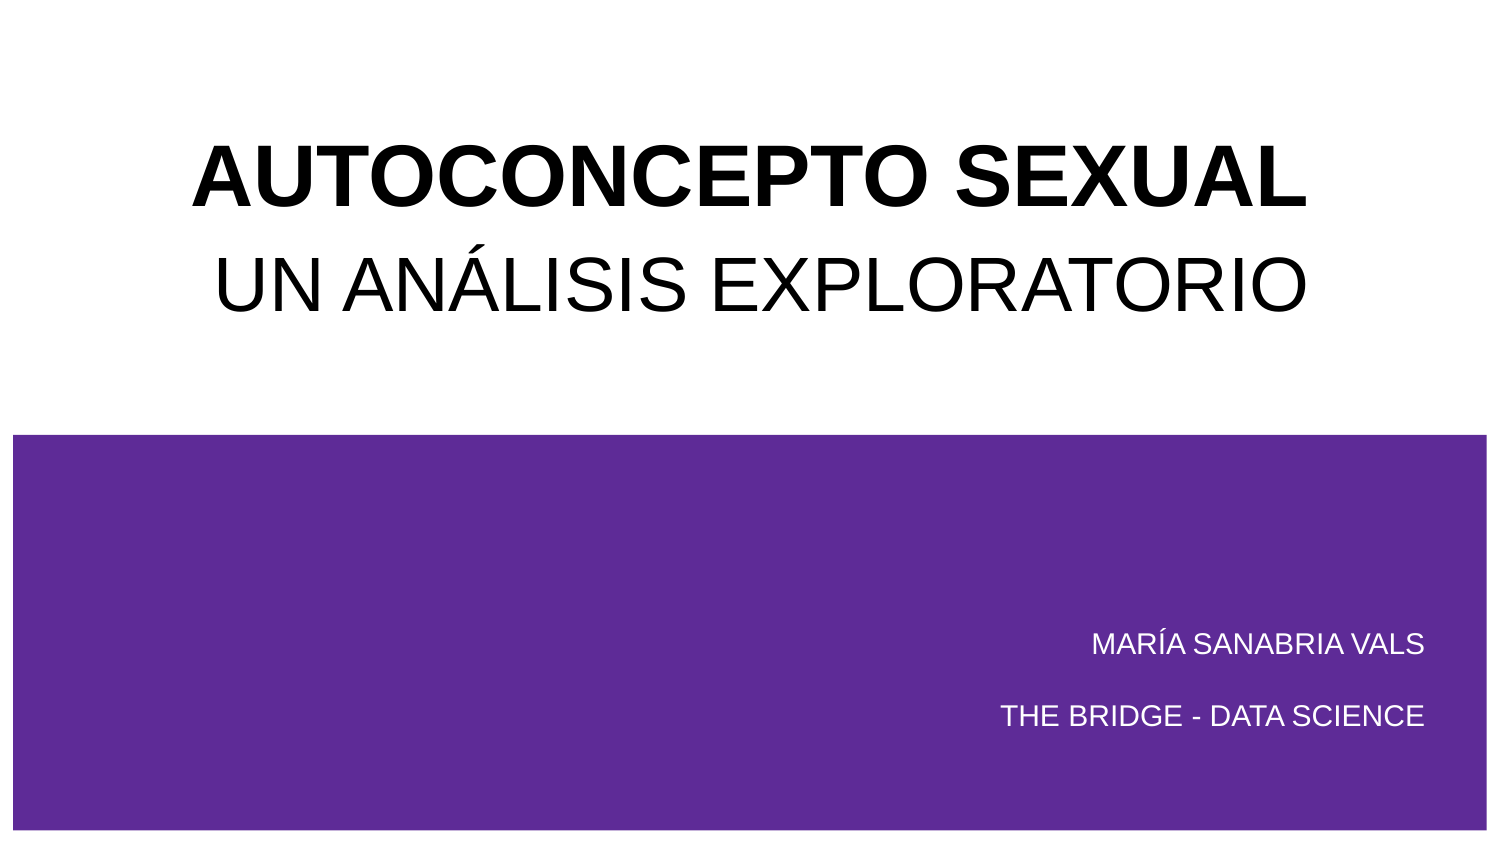

# AUTOCONCEPTO SEXUAL
 UN ANÁLISIS EXPLORATORIO
MARÍA SANABRIA VALS

THE BRIDGE - DATA SCIENCE